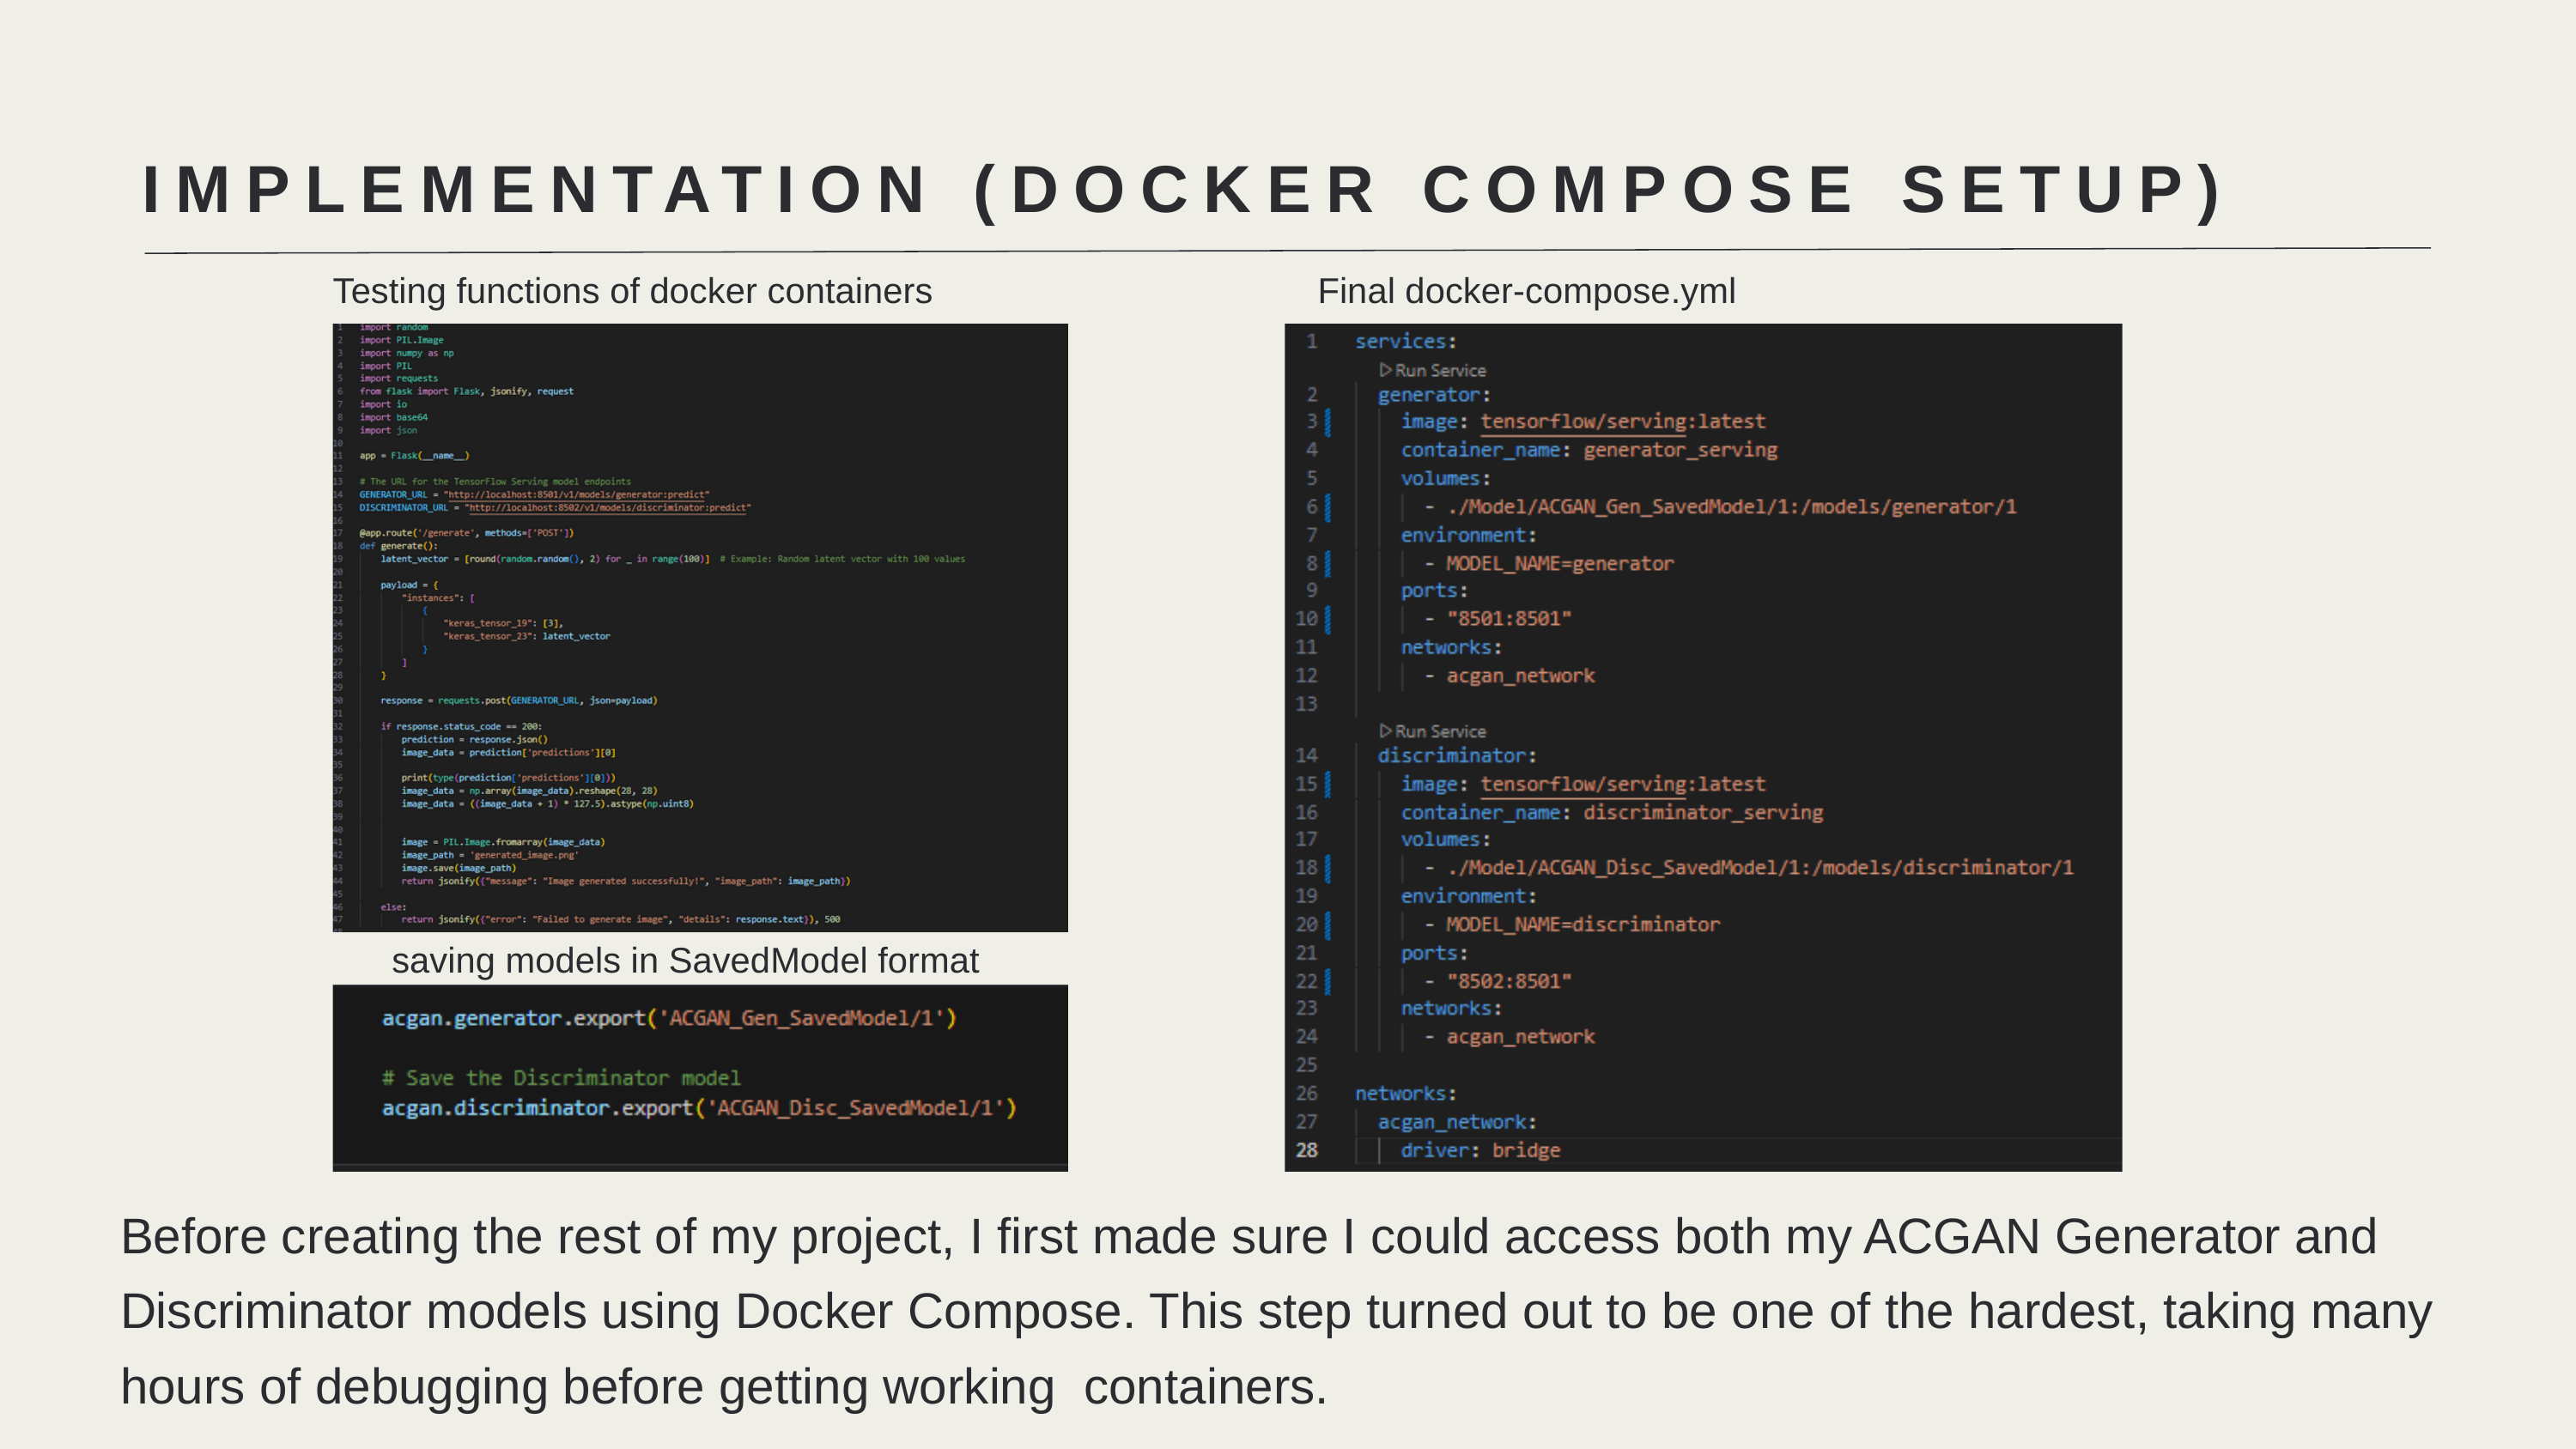

IMPLEMENTATION (DOCKER COMPOSE SETUP)

Testing functions of docker containers
Final docker-compose.yml

saving models in SavedModel format

Before creating the rest of my project, I first made sure I could access both my ACGAN Generator and Discriminator models using Docker Compose. This step turned out to be one of the hardest, taking many hours of debugging before getting working  containers.